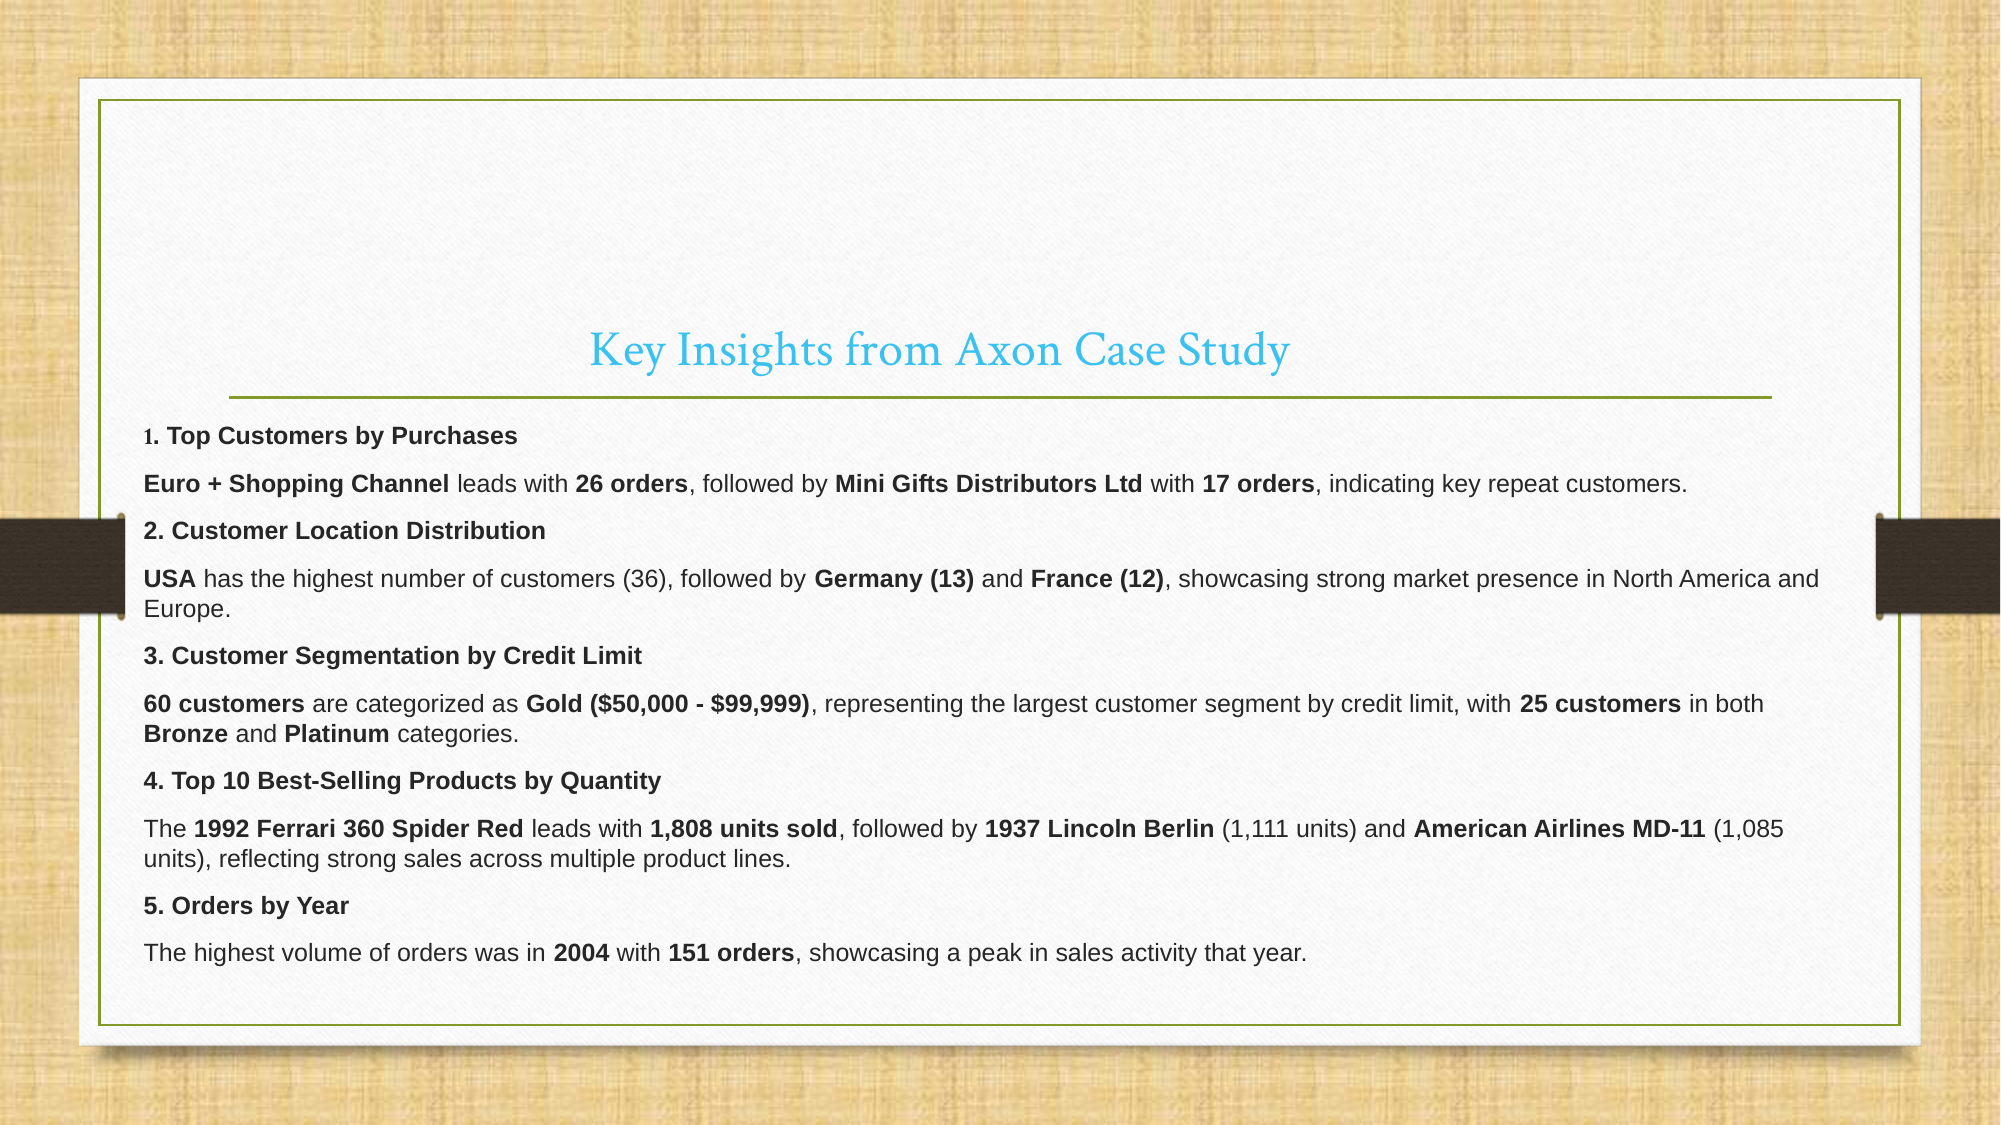

# Key Insights from Axon Case Study
1. Top Customers by Purchases
Euro + Shopping Channel leads with 26 orders, followed by Mini Gifts Distributors Ltd with 17 orders, indicating key repeat customers.
2. Customer Location Distribution
USA has the highest number of customers (36), followed by Germany (13) and France (12), showcasing strong market presence in North America and Europe.
3. Customer Segmentation by Credit Limit
60 customers are categorized as Gold ($50,000 - $99,999), representing the largest customer segment by credit limit, with 25 customers in both Bronze and Platinum categories.
4. Top 10 Best-Selling Products by Quantity
The 1992 Ferrari 360 Spider Red leads with 1,808 units sold, followed by 1937 Lincoln Berlin (1,111 units) and American Airlines MD-11 (1,085 units), reflecting strong sales across multiple product lines.
5. Orders by Year
The highest volume of orders was in 2004 with 151 orders, showcasing a peak in sales activity that year.